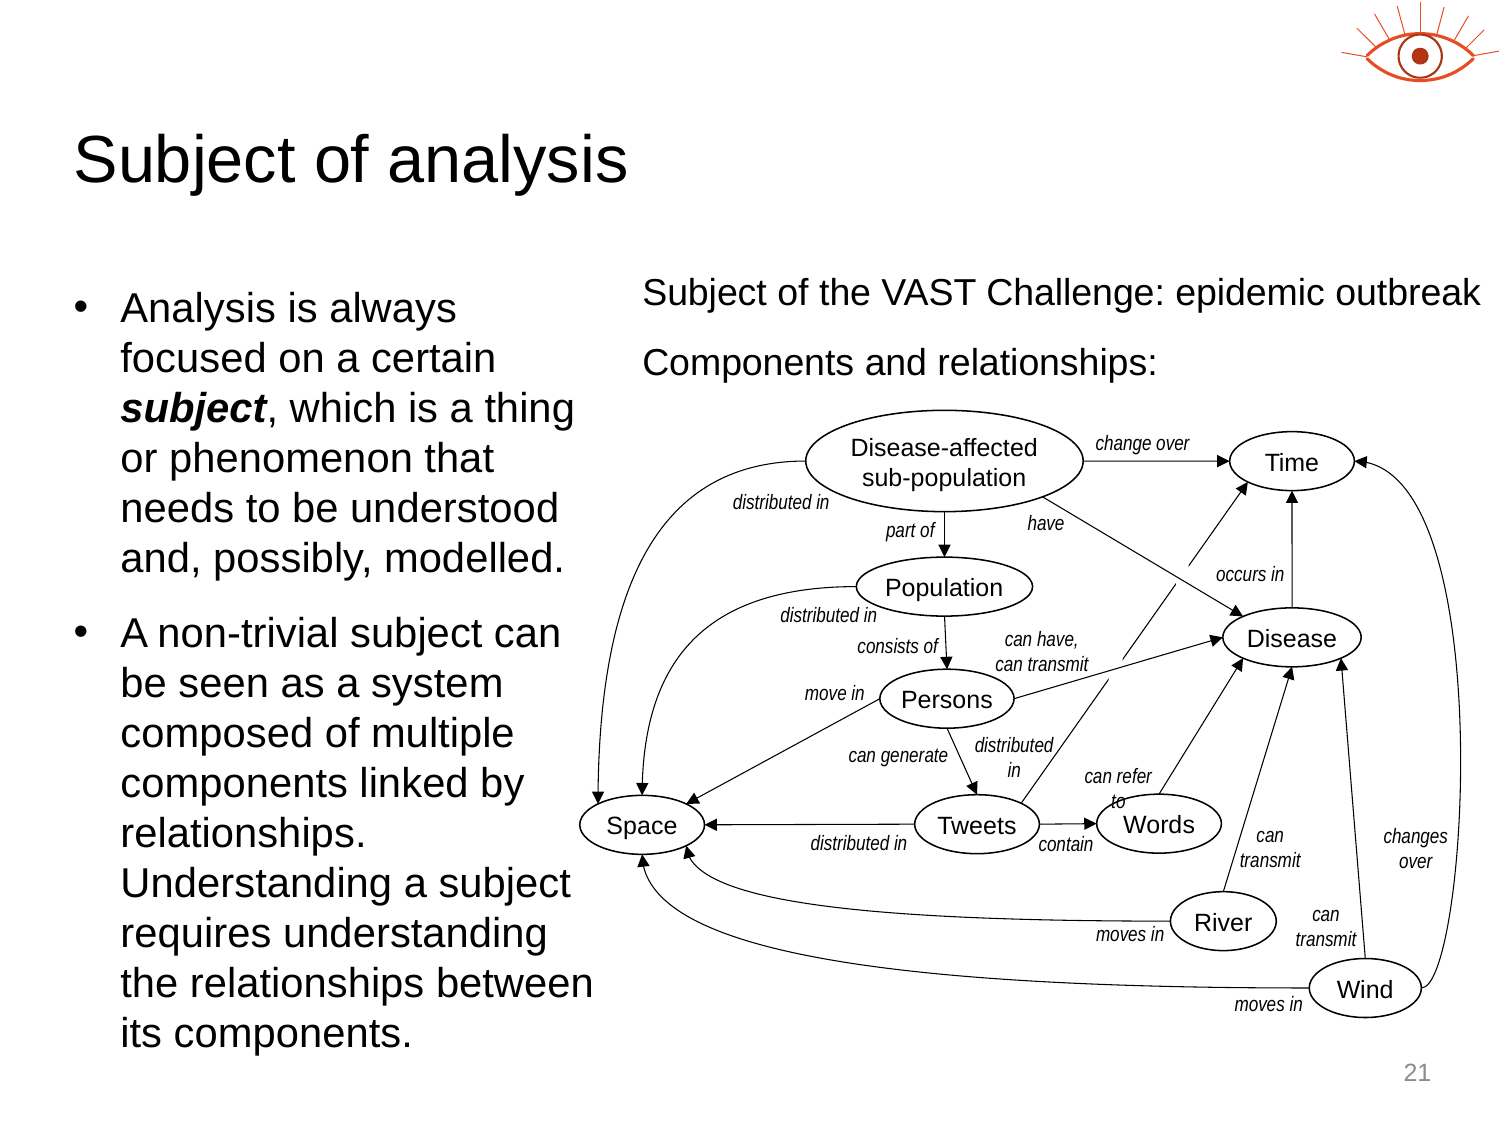

# Subject of analysis
Subject of the VAST Challenge: epidemic outbreak
Components and relationships:
Analysis is always focused on a certain subject, which is a thing or phenomenon that needs to be understood and, possibly, modelled.
A non-trivial subject can be seen as a system composed of multiple components linked by relationships. Understanding a subject requires understanding the relationships between its components.
Disease-affected sub-population
change over
Time
distributed in
have
part of
occurs in
Population

distributed in
Disease
can have, can transmit
consists of

Persons
move in
distributed in
can generate
can refer to
Words
Tweets
Space
can transmit
changes over
distributed in
contain
River
can transmit
moves in
Wind
moves in
21